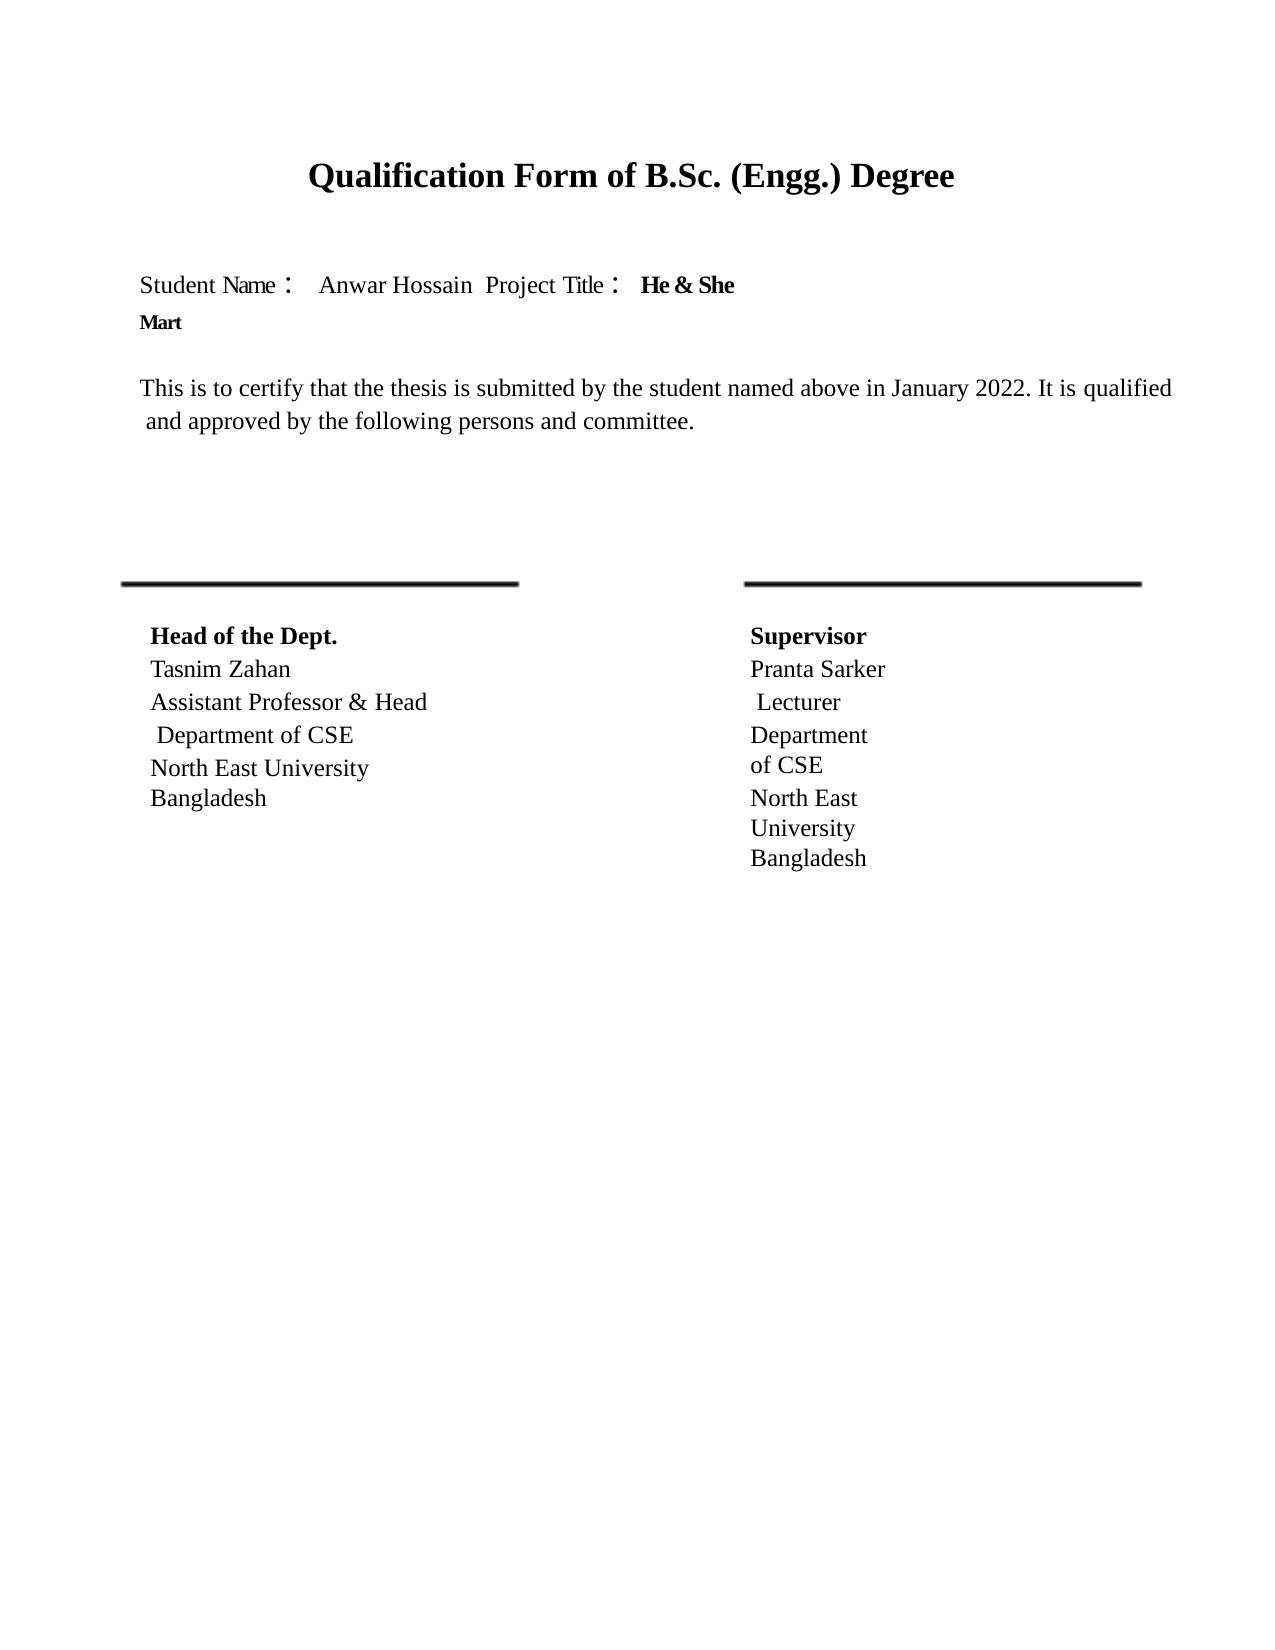

Qualification Form of B.Sc. (Engg.) Degree

Student Name： Anwar Hossain  Project Title：He & She Mart

This is to certify that the thesis is submitted by the student named above in January 2022. It is qualified  and approved by the following persons and committee.

Head of the Dept.
Tasnim Zahan
Assistant Professor & Head  Department of CSE
North East University Bangladesh
Supervisor  Pranta Sarker  Lecturer
Department of CSE
North East University Bangladesh